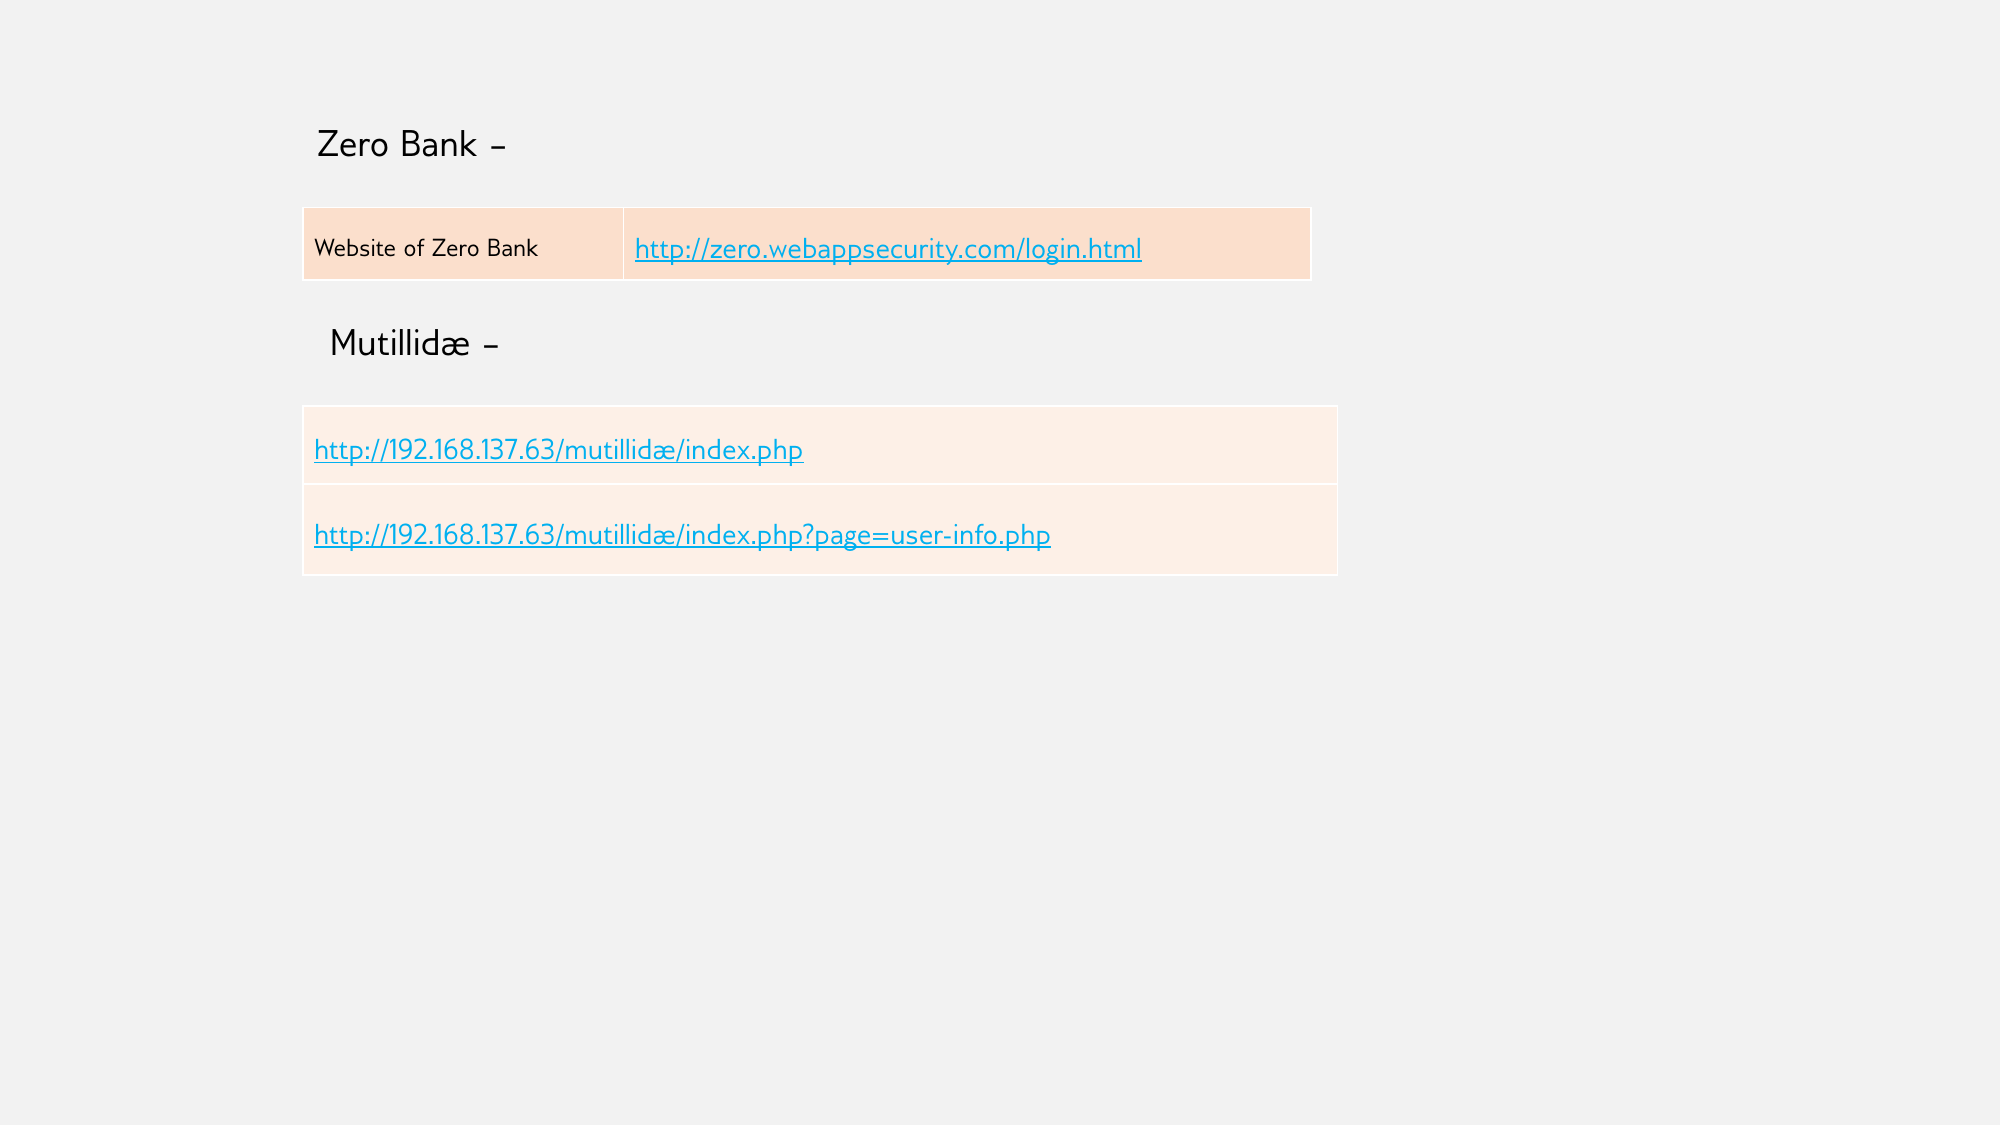

Zero Bank –

| Website of Zero Bank | http://zero.webappsecurity.com/login.html |
| --- | --- |
Mutillidae –

| http://192.168.137.63/mutillidae/index.php |
| --- |
| http://192.168.137.63/mutillidae/index.php?page=user-info.php |